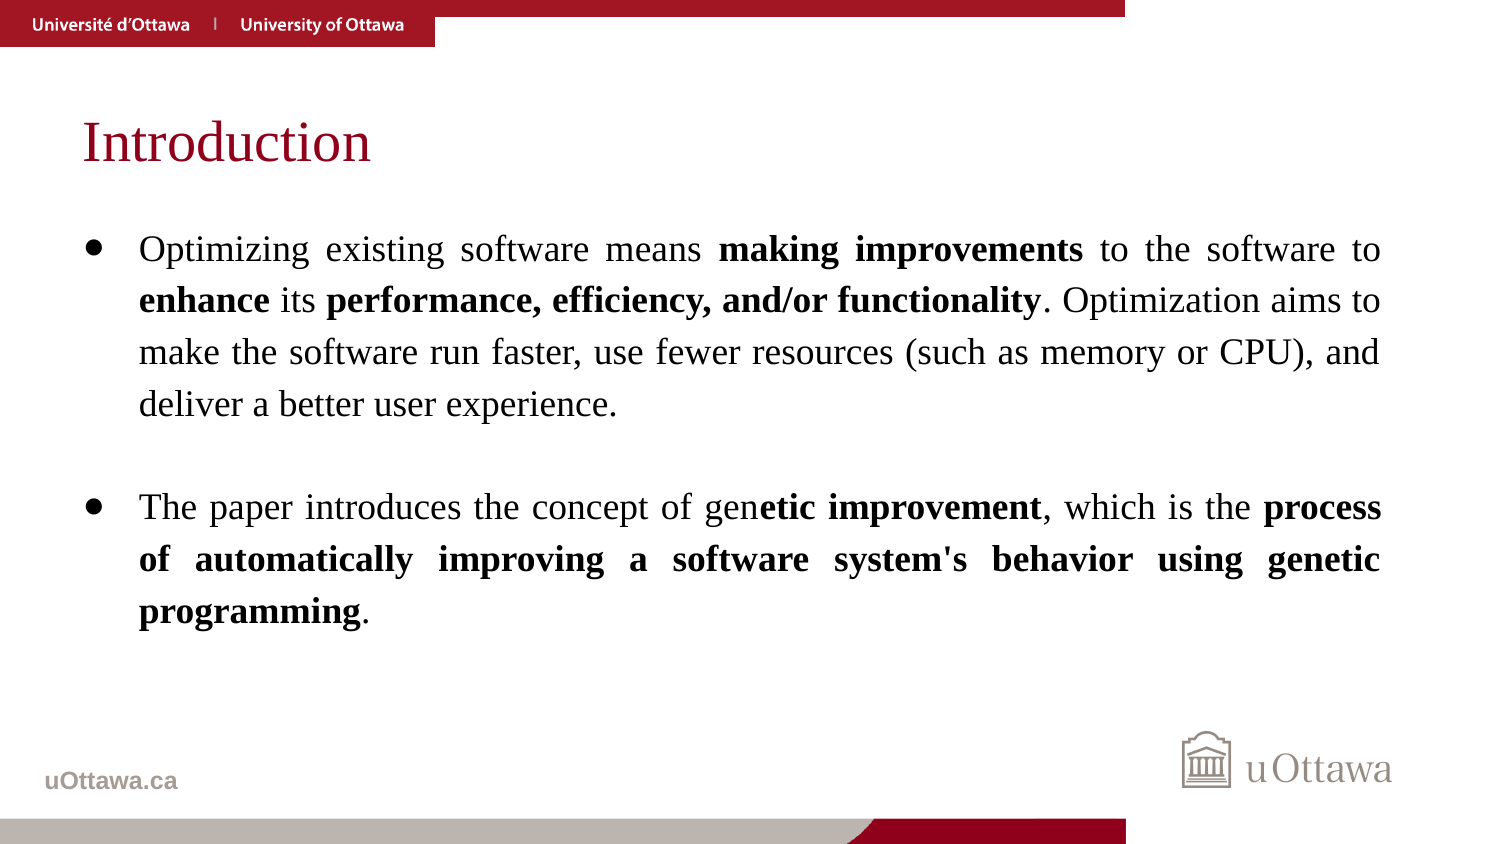

# Introduction
Optimizing existing software means making improvements to the software to enhance its performance, efficiency, and/or functionality. Optimization aims to make the software run faster, use fewer resources (such as memory or CPU), and deliver a better user experience.

The paper introduces the concept of genetic improvement, which is the process of automatically improving a software system's behavior using genetic programming.